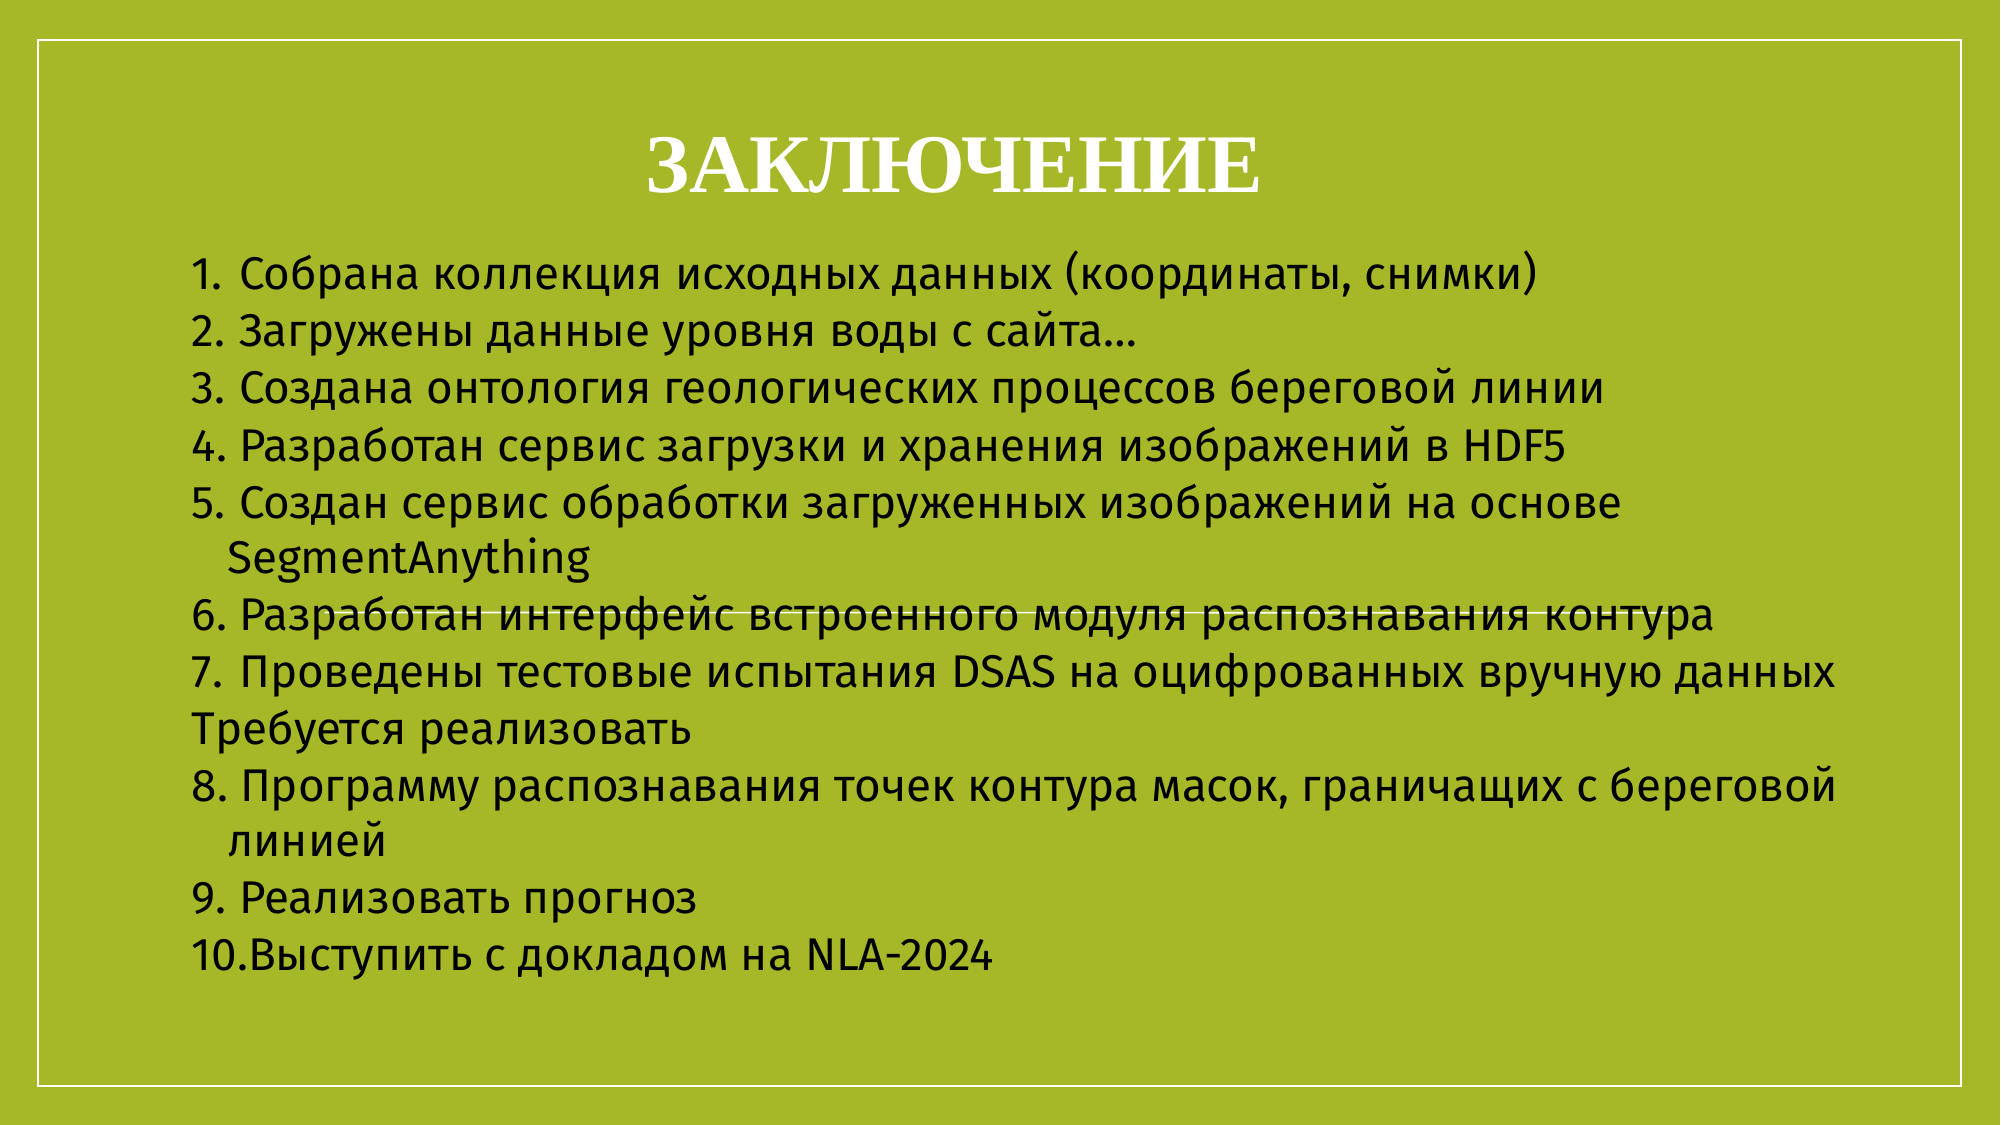

ЗАКЛЮЧЕНИЕ
 Собрана коллекция исходных данных (координаты, снимки)
 Загружены данные уровня воды с сайта…
 Создана онтология геологических процессов береговой линии
 Разработан сервис загрузки и хранения изображений в HDF5
 Создан сервис обработки загруженных изображений на основе SegmentAnything
 Разработан интерфейс встроенного модуля распознавания контура
 Проведены тестовые испытания DSAS на оцифрованных вручную данных
Требуется реализовать
 Программу распознавания точек контура масок, граничащих с береговой линией
 Реализовать прогноз
Выступить с докладом на NLA-2024